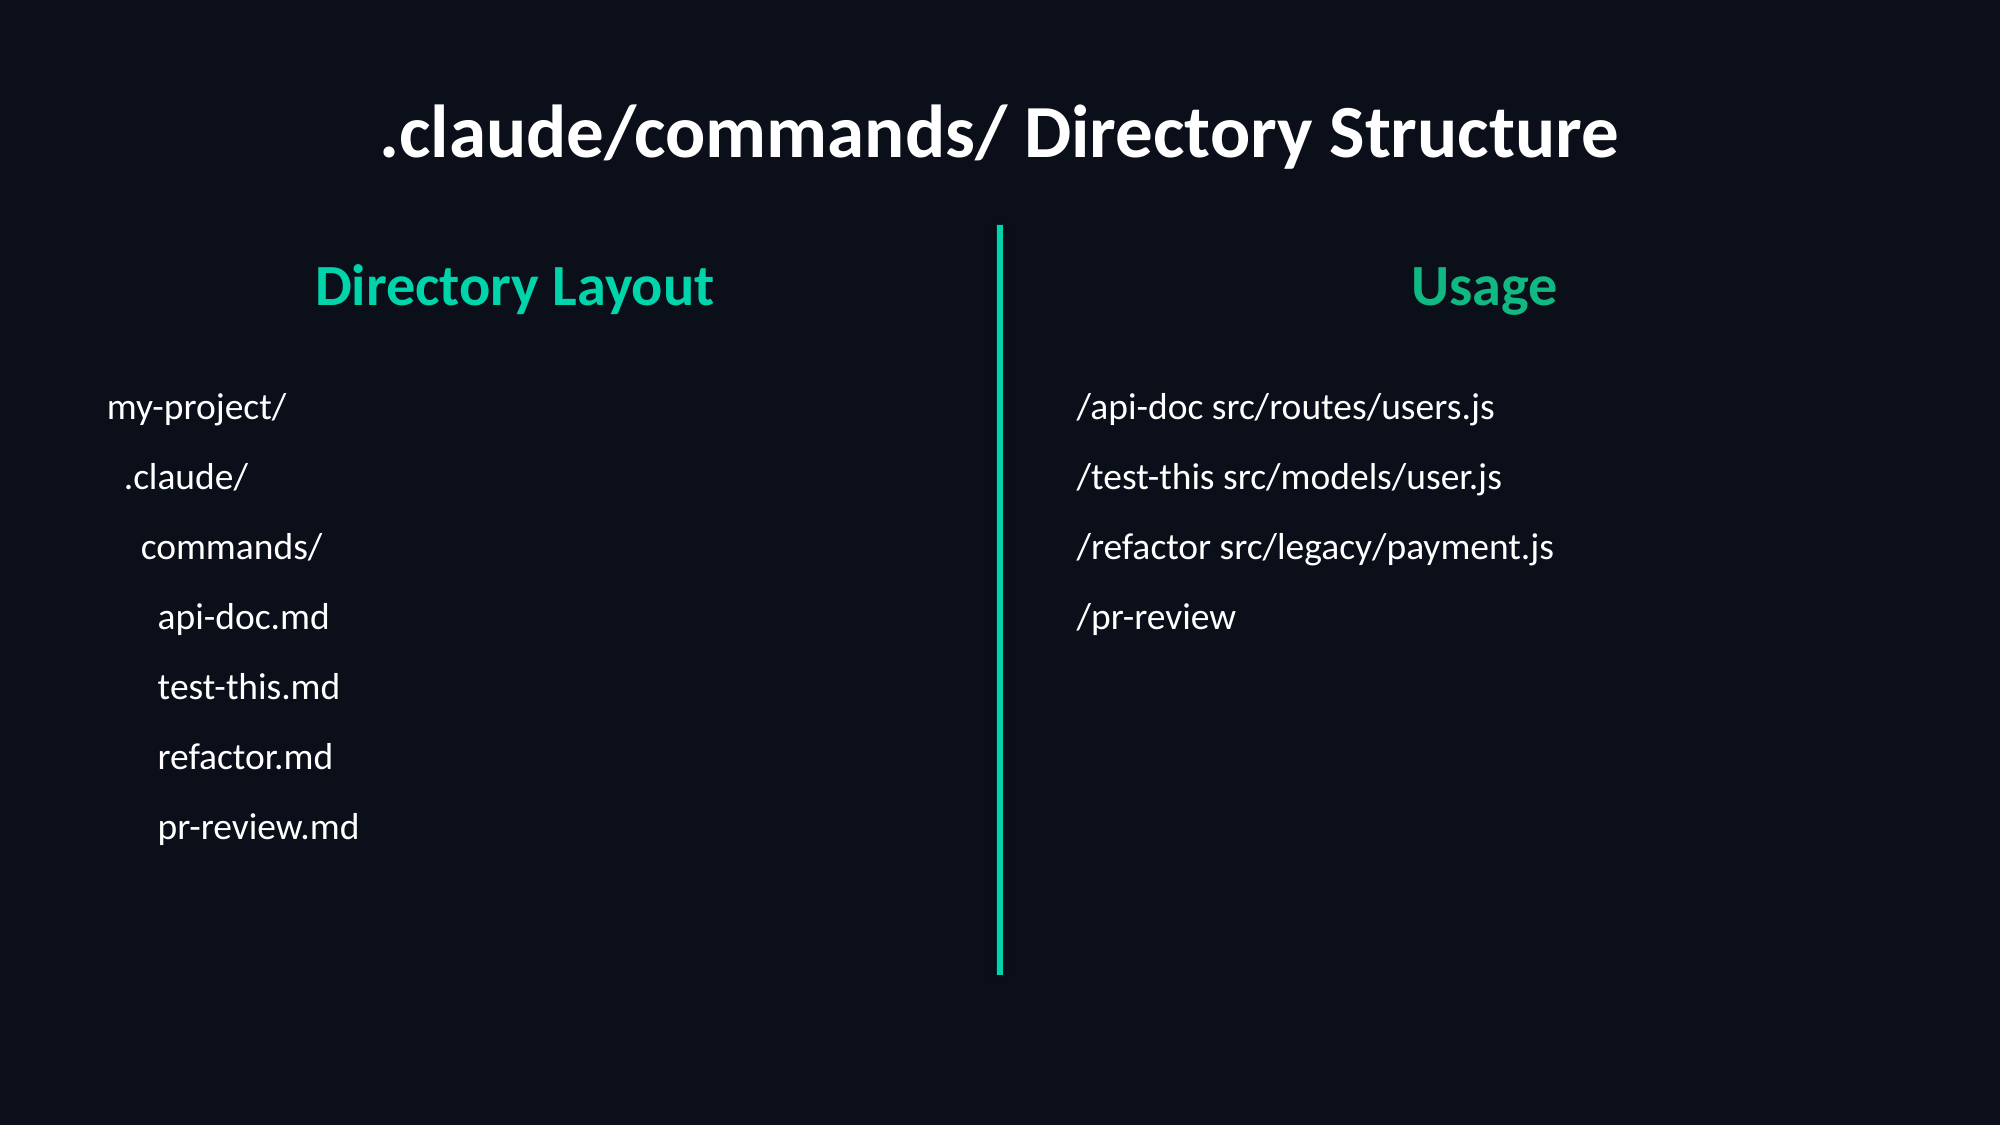

.claude/commands/ Directory Structure

Directory Layout
Usage
  my-project/
    .claude/
      commands/
        api-doc.md
        test-this.md
        refactor.md
        pr-review.md
  /api-doc src/routes/users.js
  /test-this src/models/user.js
  /refactor src/legacy/payment.js
  /pr-review